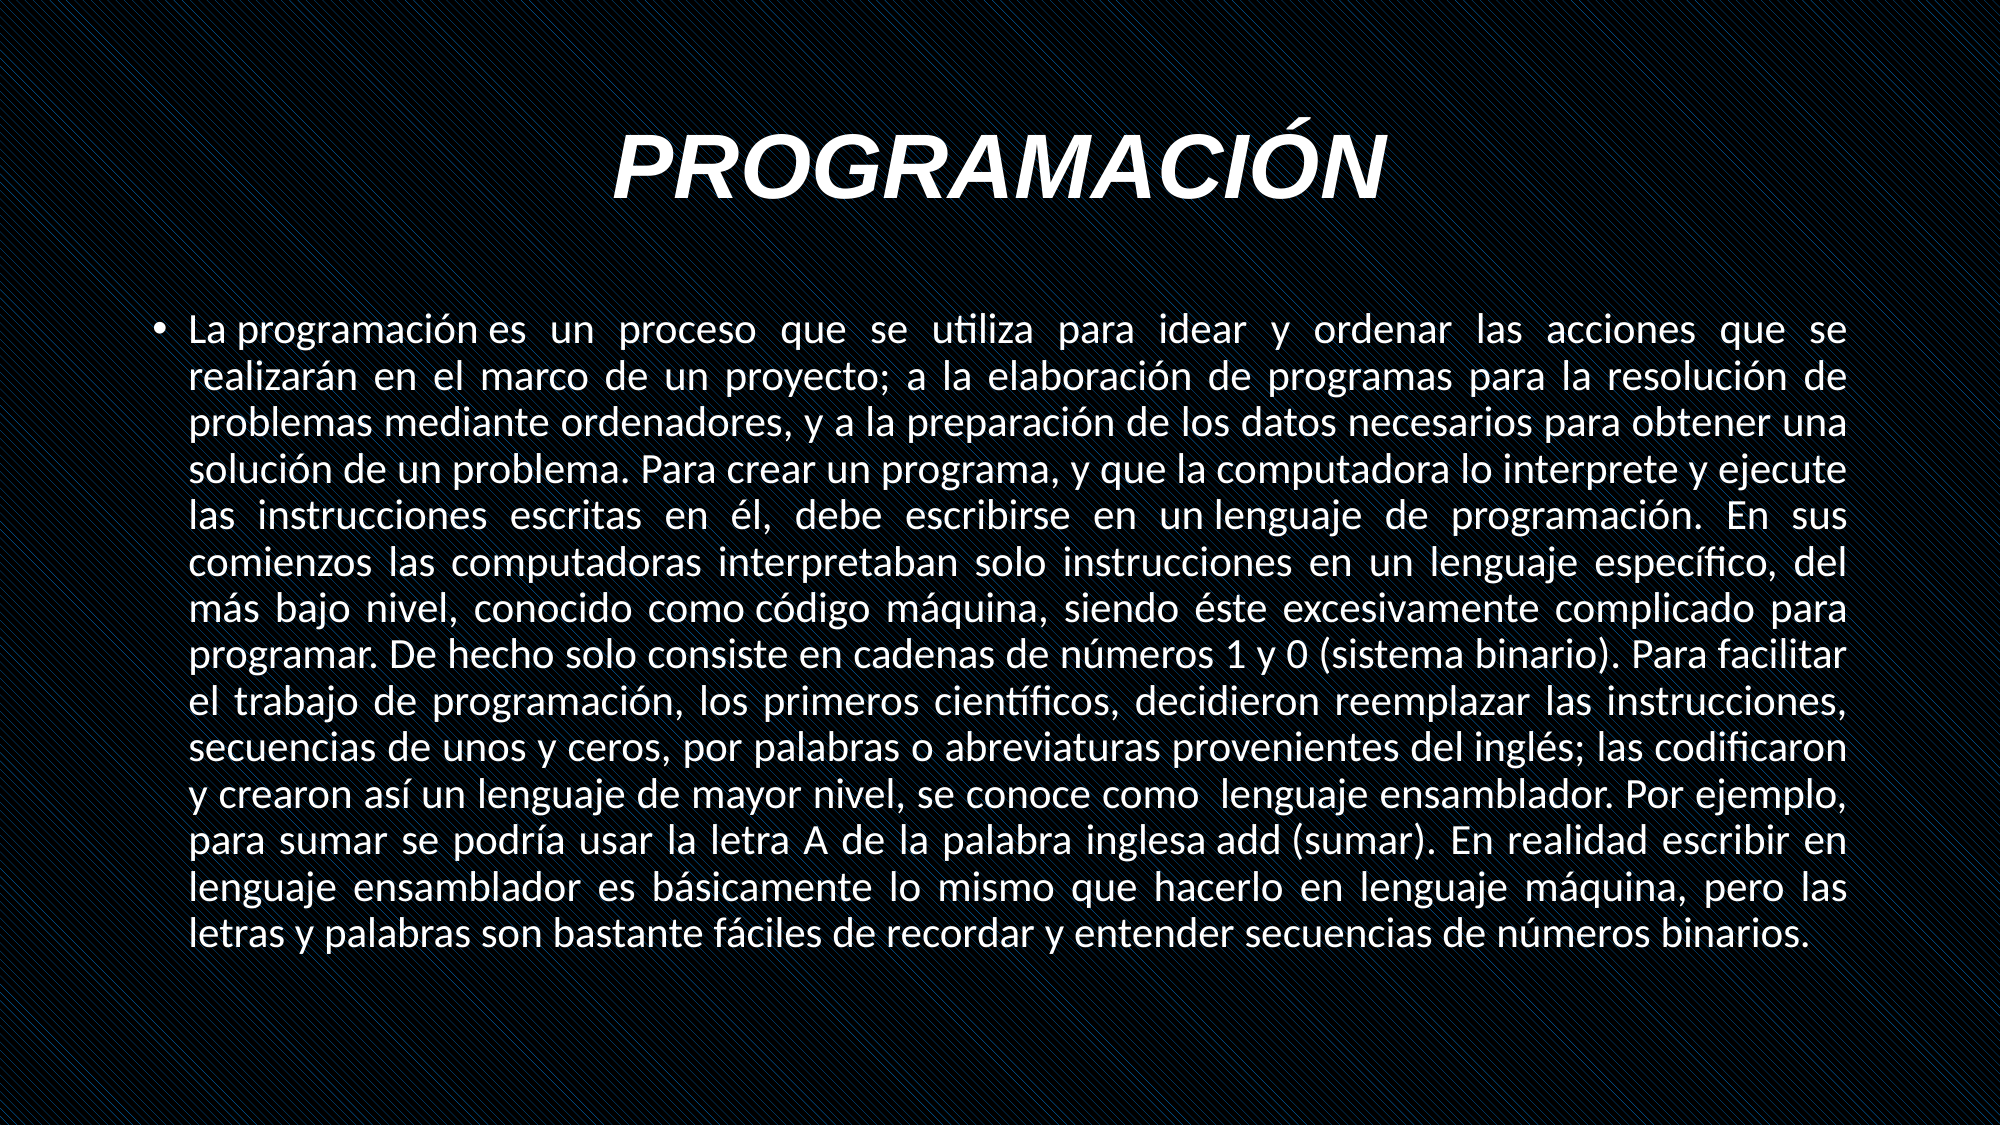

# PROGRAMACIÓN
La programación es un proceso que se utiliza para idear y ordenar las acciones que se realizarán en el marco de un proyecto; a la elaboración de programas para la resolución de problemas mediante ordenadores, y a la preparación de los datos necesarios para obtener una solución de un problema. Para crear un programa, y que la computadora lo interprete y ejecute las instrucciones escritas en él, debe escribirse en un lenguaje de programación. En sus comienzos las computadoras interpretaban solo instrucciones en un lenguaje específico, del más bajo nivel, conocido como código máquina, siendo éste excesivamente complicado para programar. De hecho solo consiste en cadenas de números 1 y 0 (sistema binario). Para facilitar el trabajo de programación, los primeros científicos, decidieron reemplazar las instrucciones, secuencias de unos y ceros, por palabras o abreviaturas provenientes del inglés; las codificaron y crearon así un lenguaje de mayor nivel, se conoce como  lenguaje ensamblador. Por ejemplo, para sumar se podría usar la letra A de la palabra inglesa add (sumar). En realidad escribir en lenguaje ensamblador es básicamente lo mismo que hacerlo en lenguaje máquina, pero las letras y palabras son bastante fáciles de recordar y entender secuencias de números binarios.